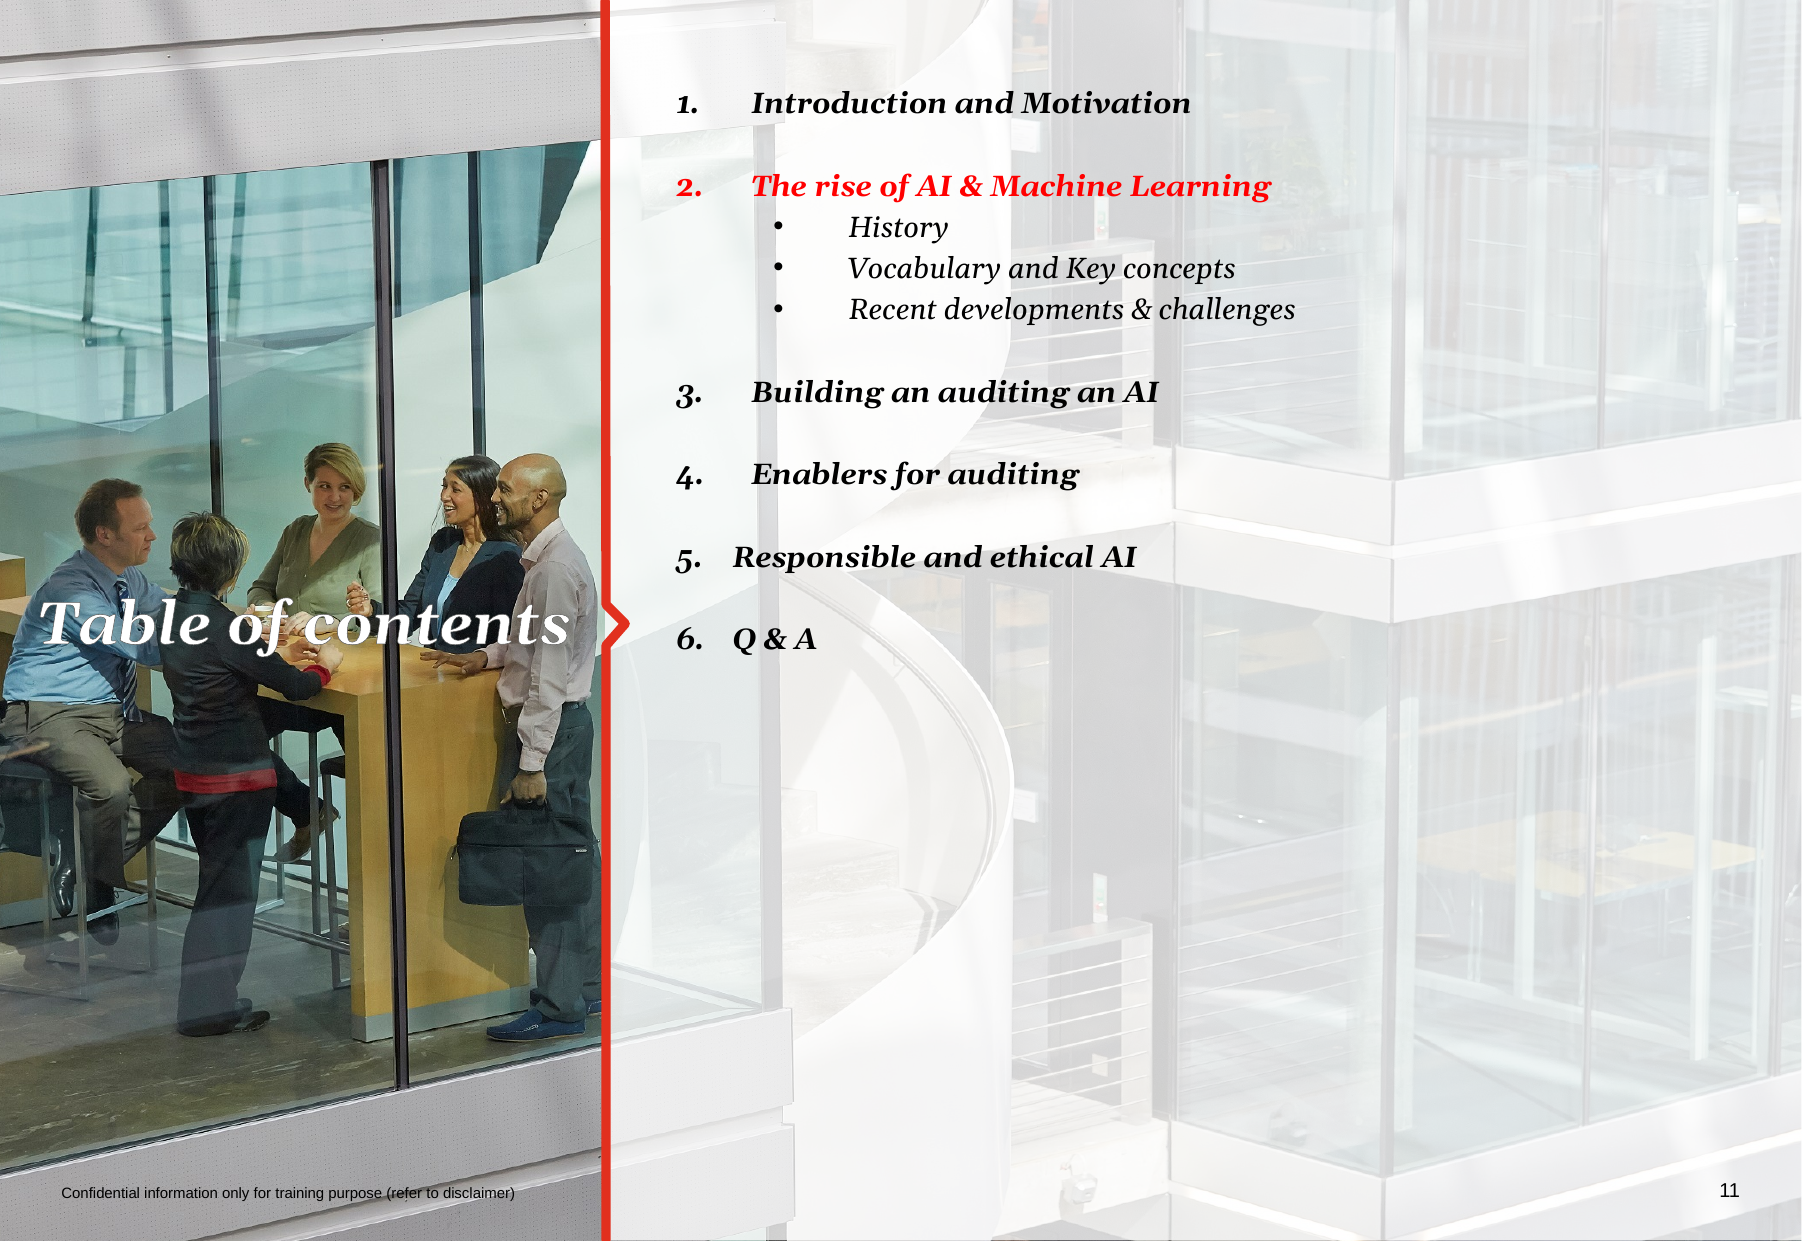

Introduction and Motivation

The rise of AI & Machine Learning
History
Vocabulary and Key concepts
Recent developments & challenges

Building an auditing an AI

Enablers for auditing

Responsible and ethical AI

Q & A

# Table of contents

11